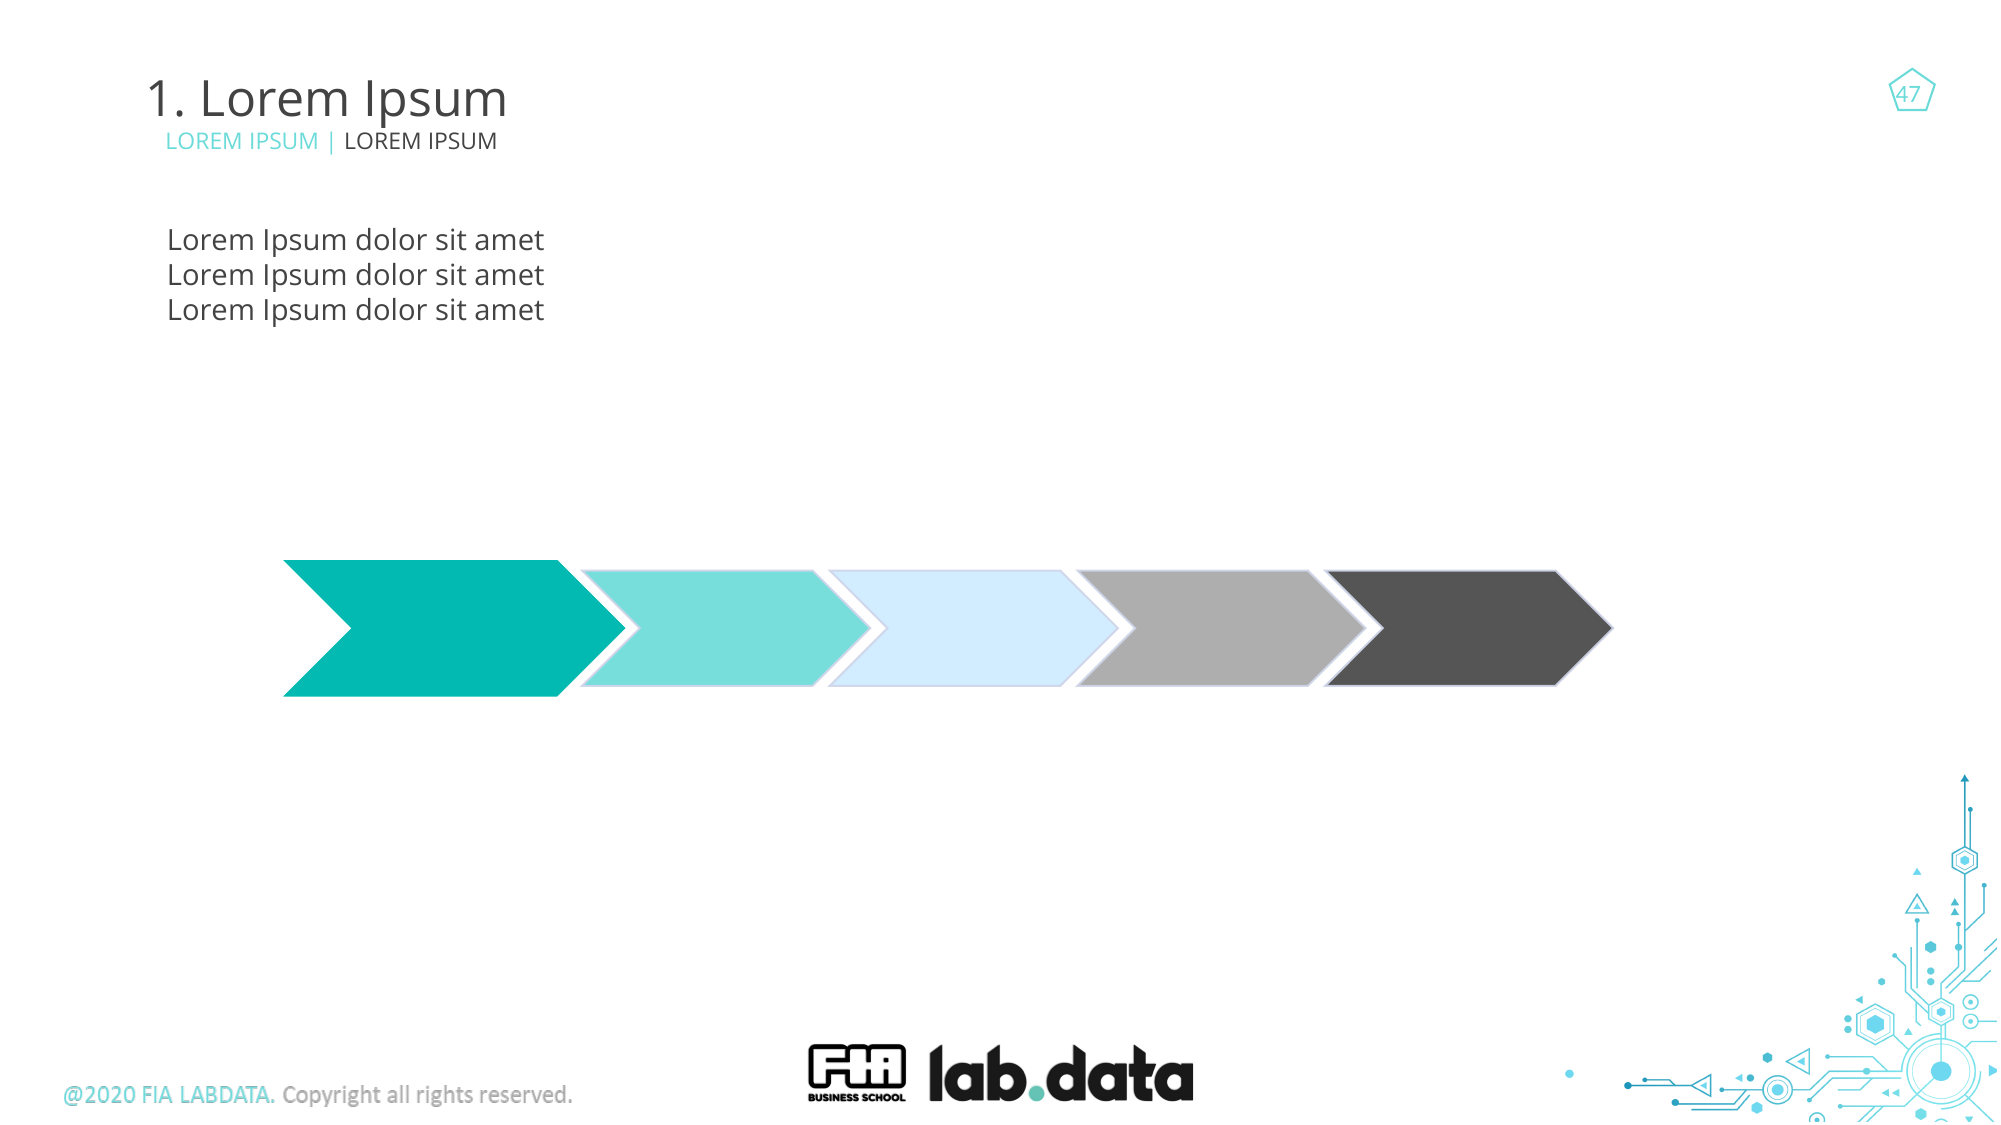

1. Lorem Ipsum
            LOREM IPSUM | LOREM IPSUM

Lorem Ipsum dolor sit amet
Lorem Ipsum dolor sit amet
Lorem Ipsum dolor sit amet